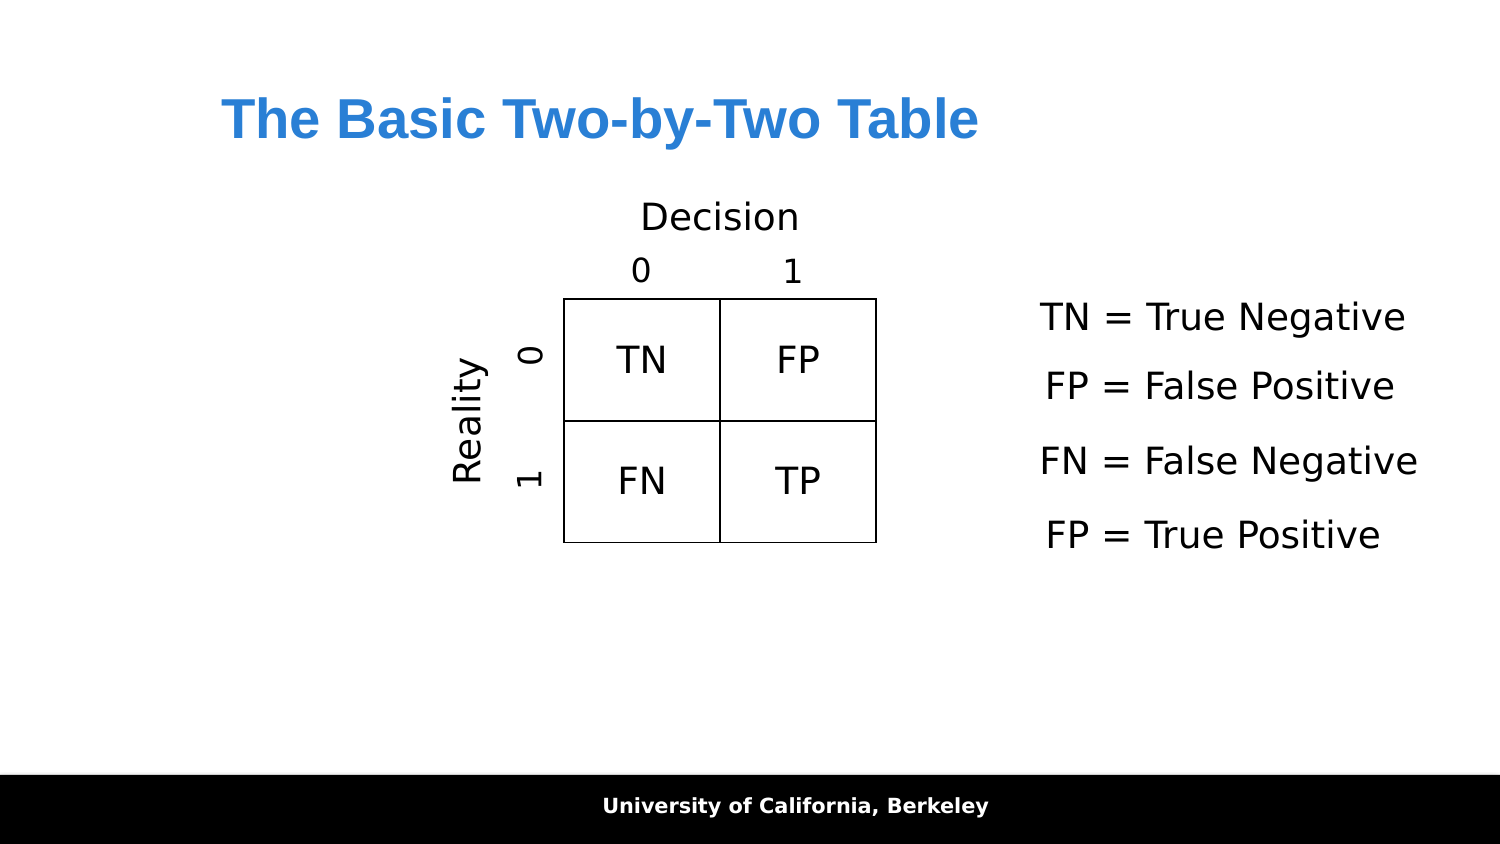

# The Basic Two-by-Two Table
Decision
0
1
TN = True Negative
| TN | FP |
| --- | --- |
| FN | TP |
0
FP = False Positive
Reality
FN = False Negative
1
FP = True Positive
University of California, Berkeley